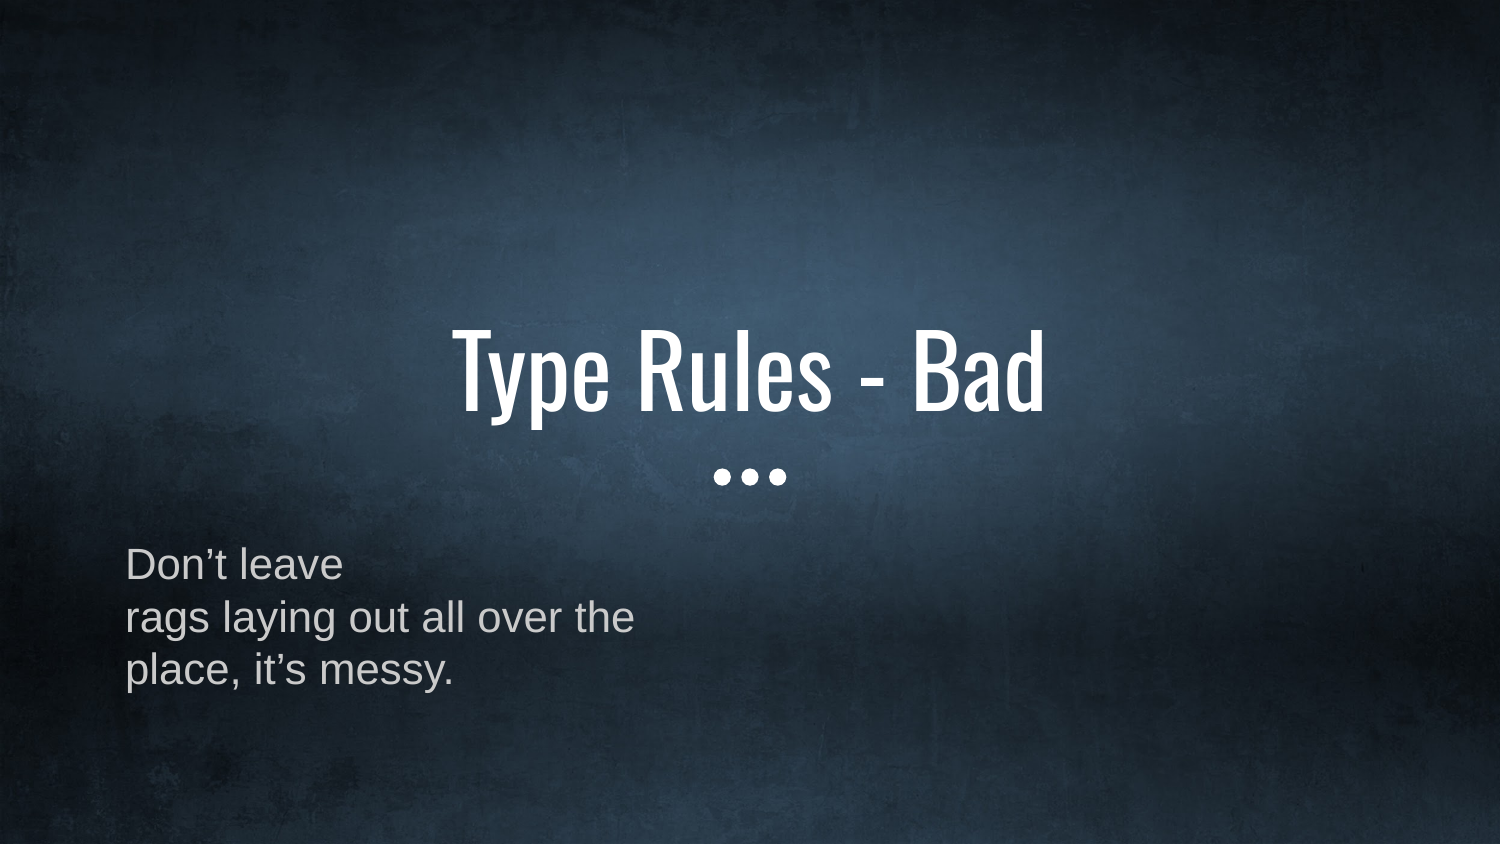

# Type Rules - Bad
Don’t leave
rags laying out all over the
place, it’s messy.